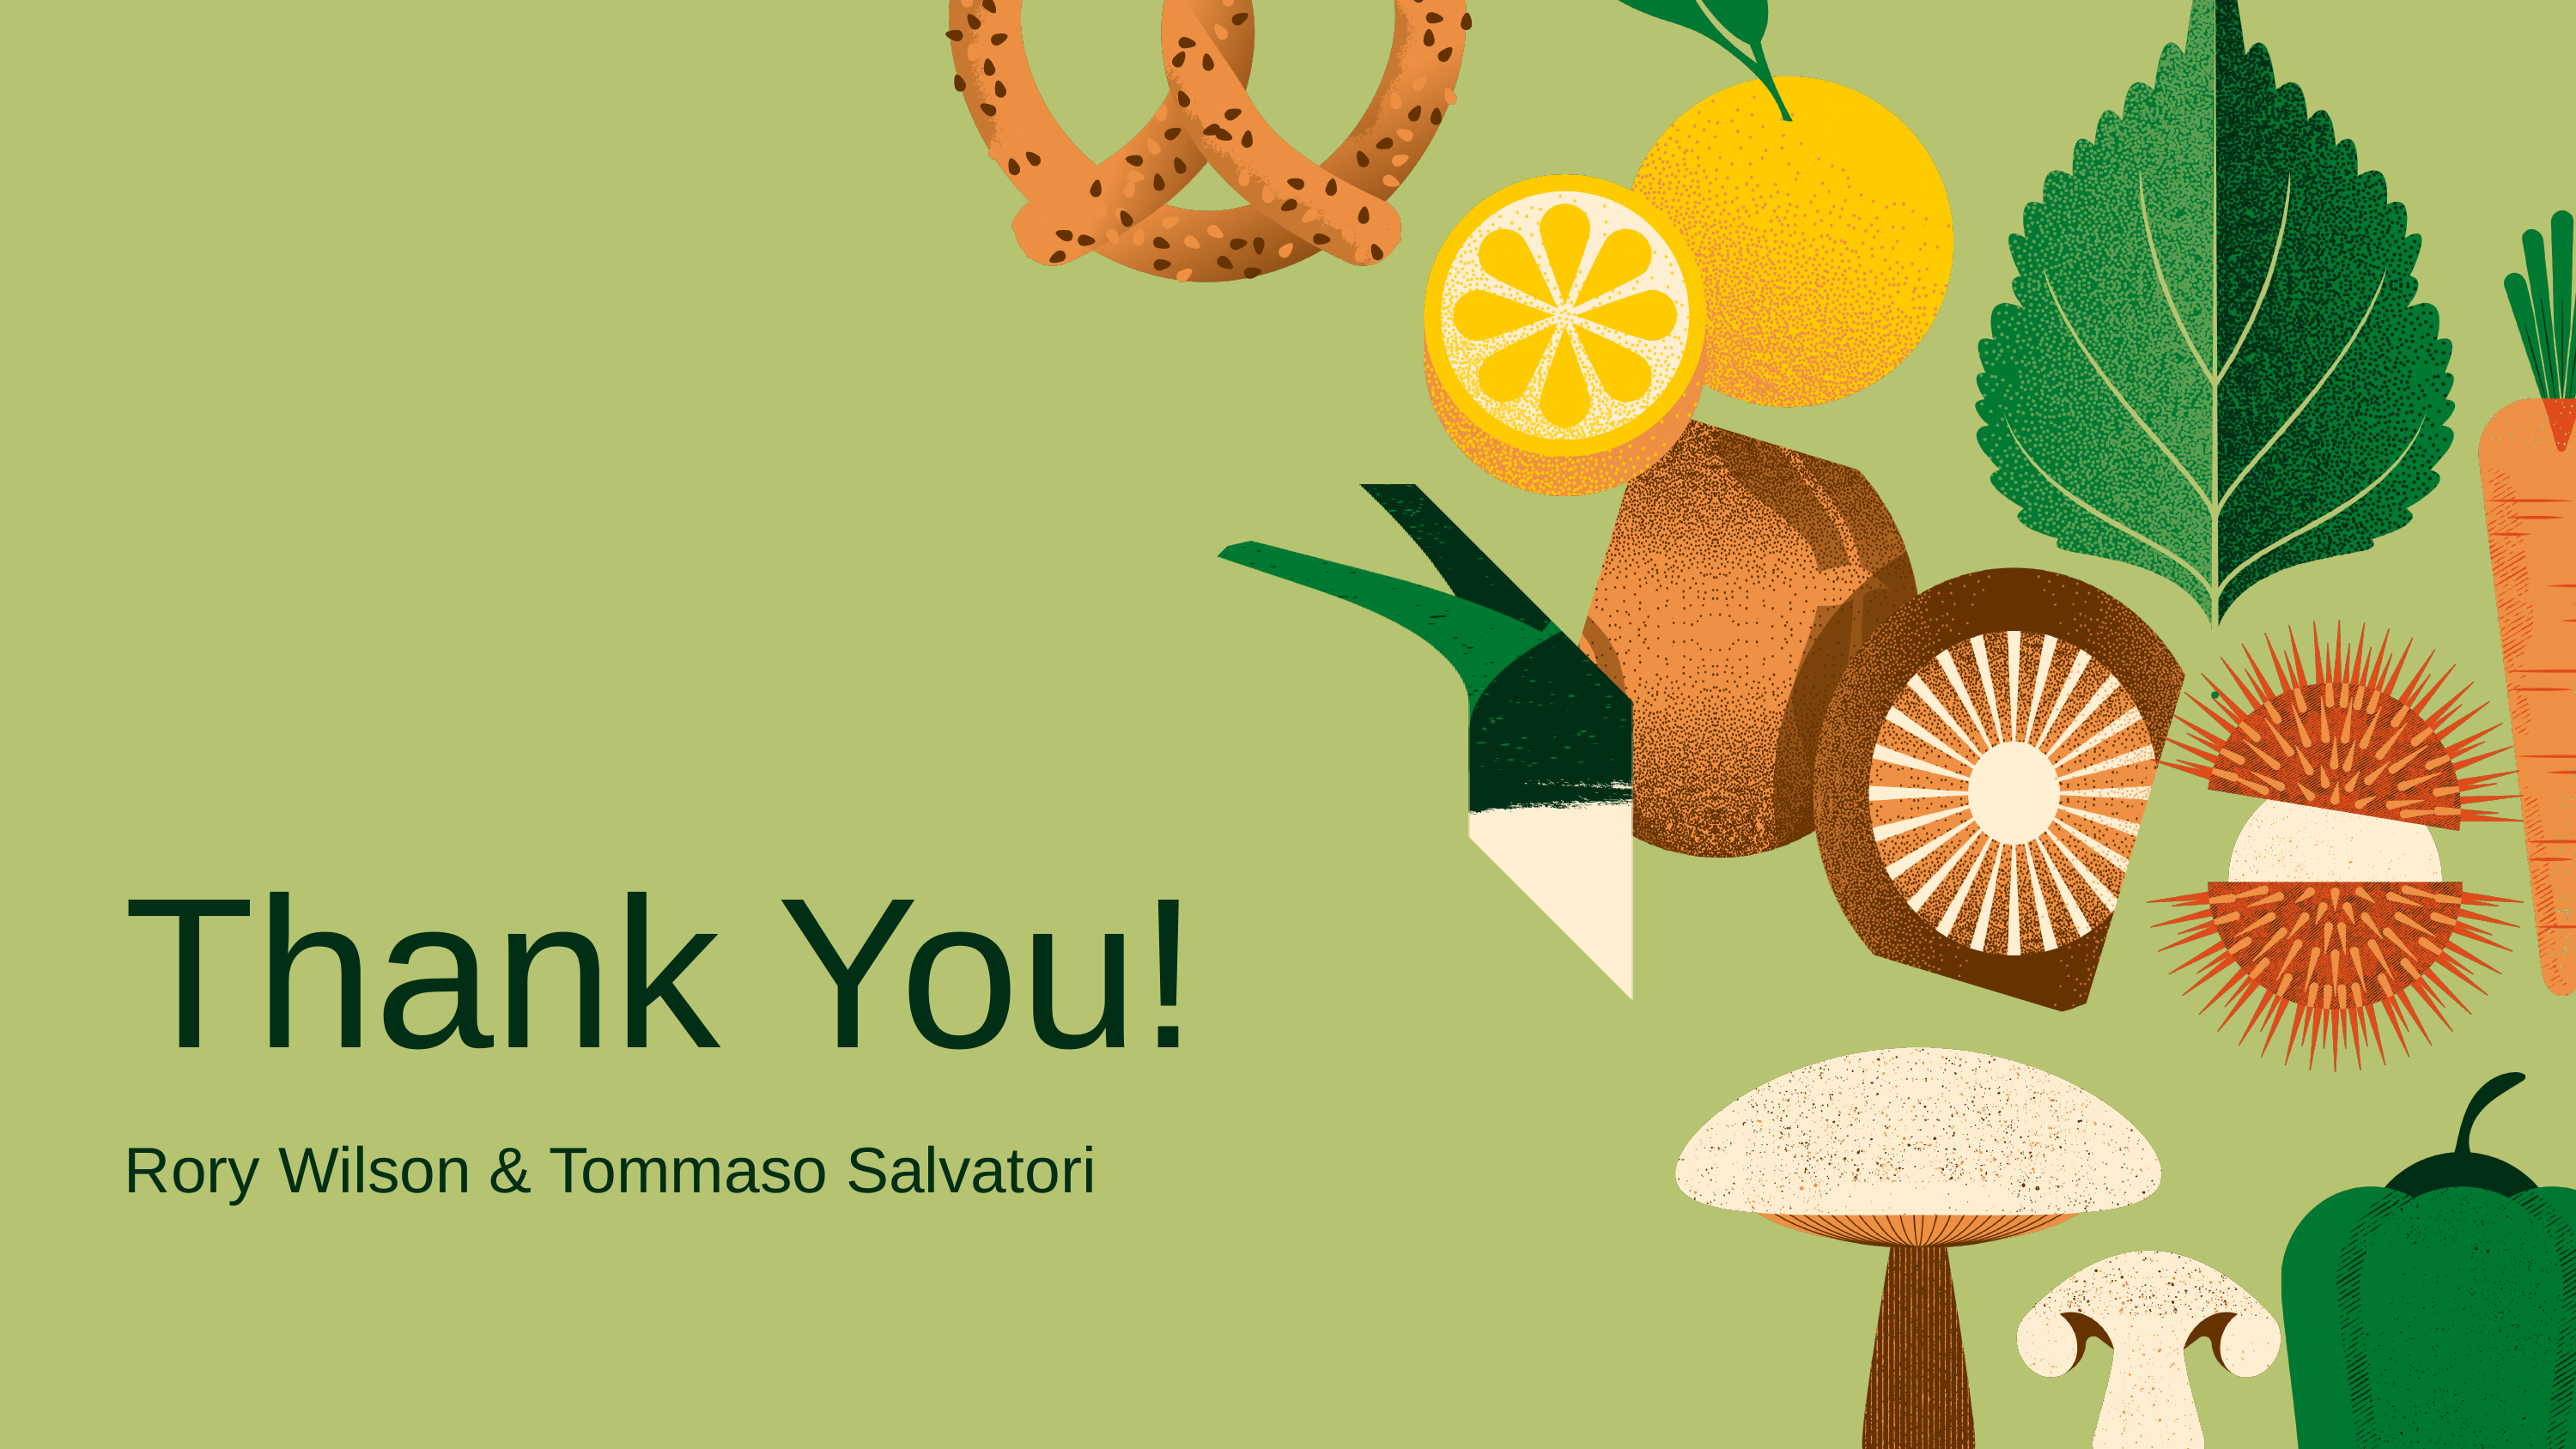

Thank You!
Rory Wilson & Tommaso Salvatori